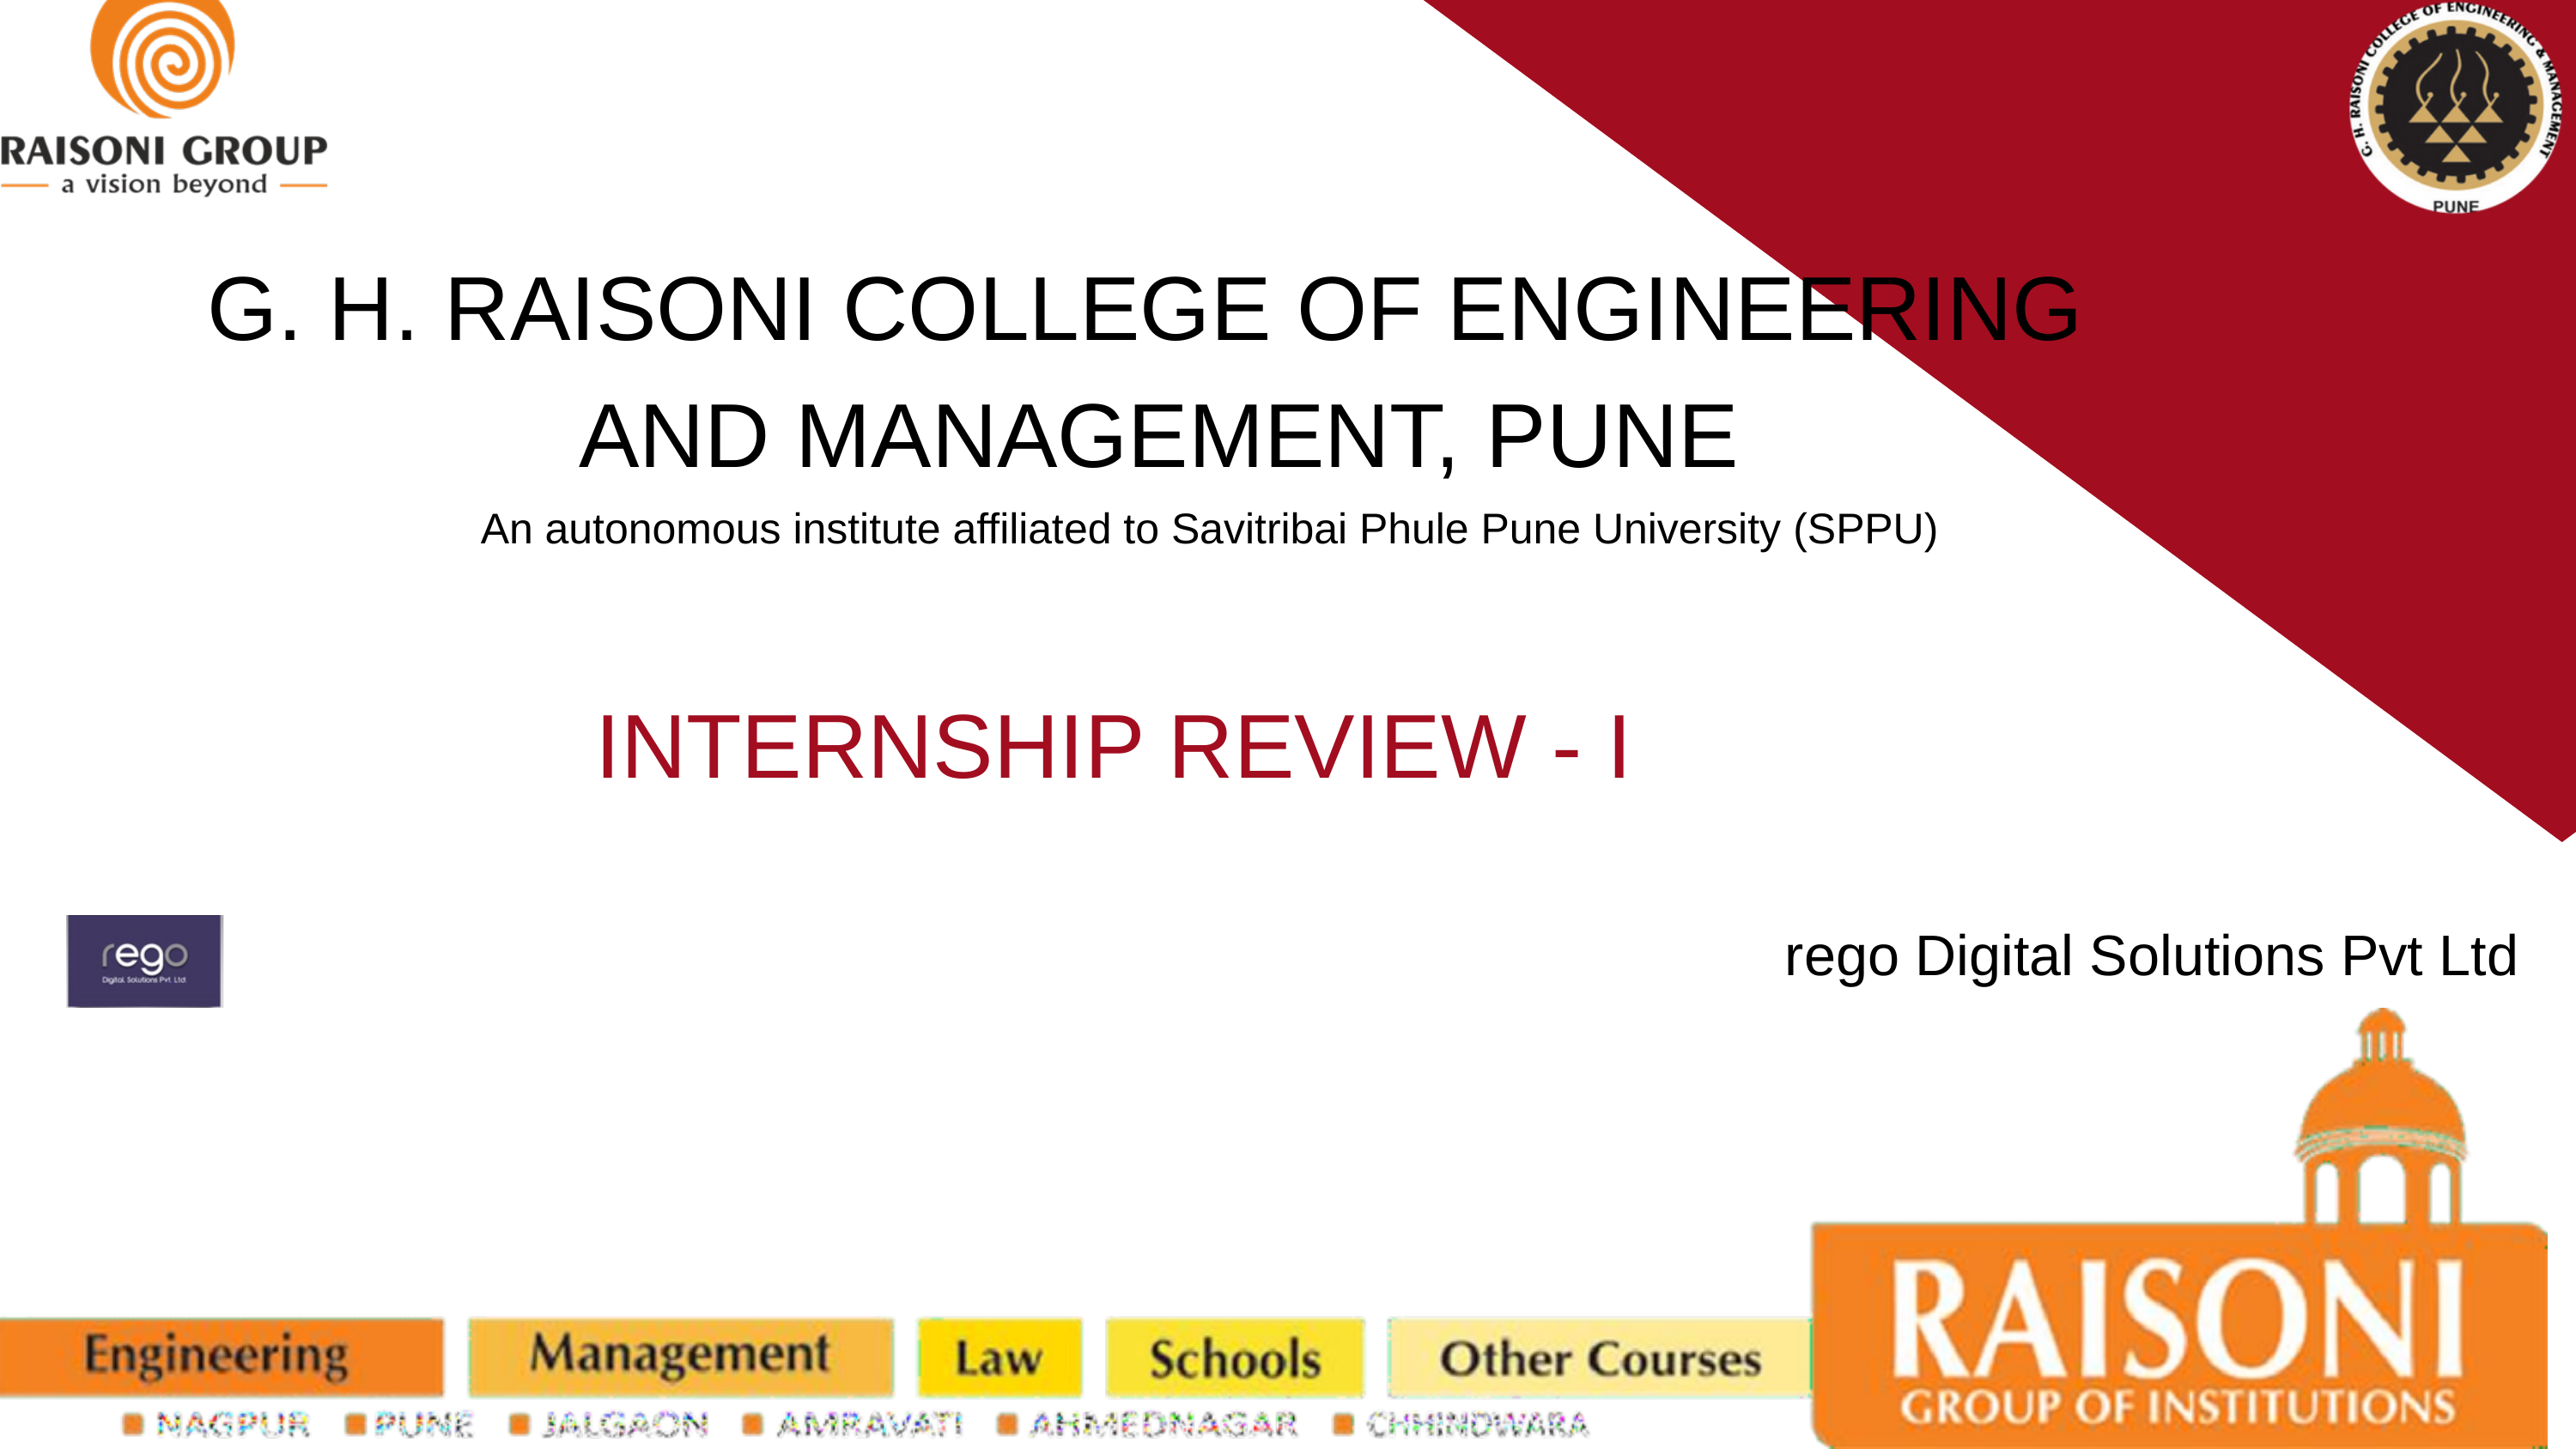

G. H. RAISONI COLLEGE OF ENGINEERING
AND MANAGEMENT, P﻿UNE

An autonomous institute affiliated to Savitribai Phule Pune University (SPPU)
INTERNSHIP REVIEW - I
rego Digital Solutions Pvt Ltd